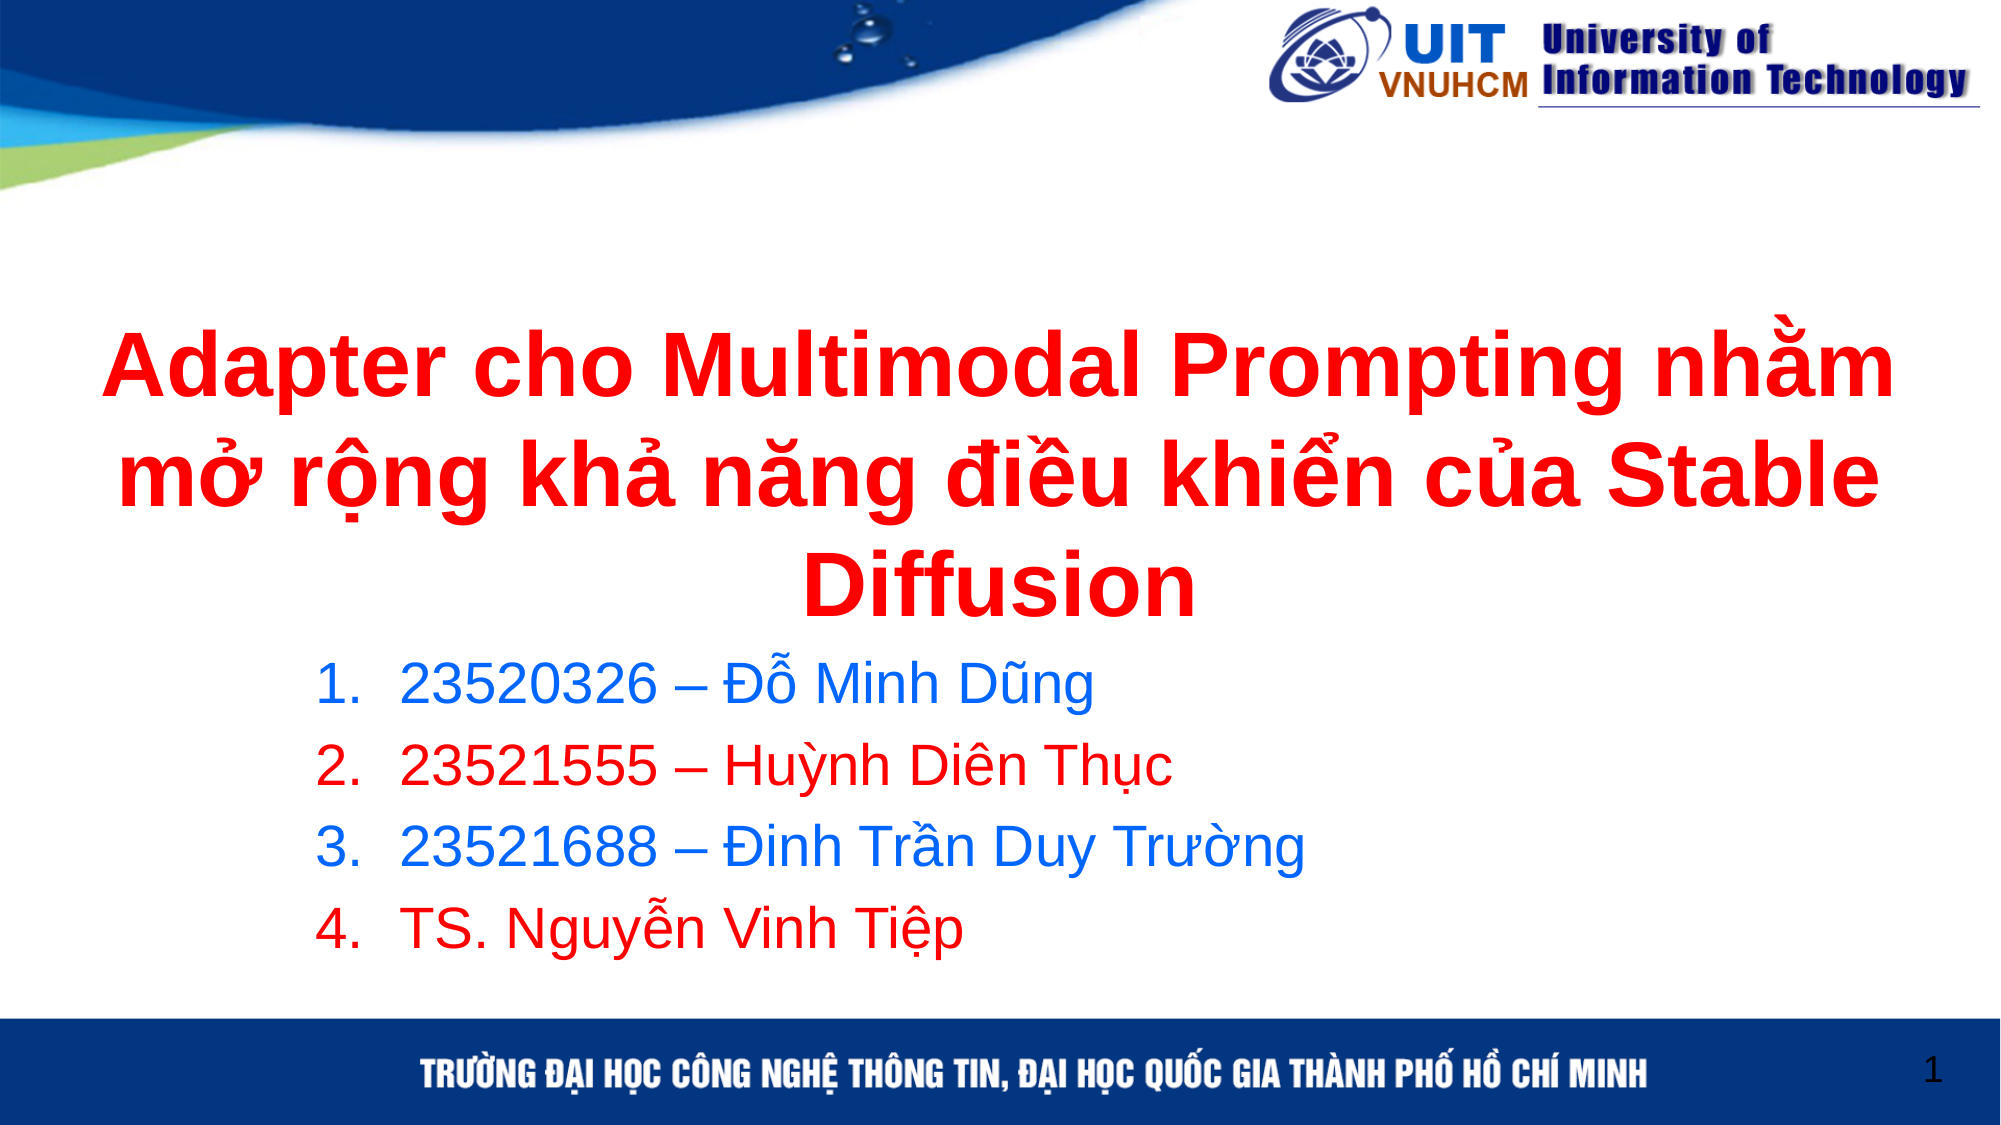

# Adapter cho Multimodal Prompting nhằm mở rộng khả năng điều khiển của Stable Diffusion
23520326 – Đỗ Minh Dũng
23521555 – Huỳnh Diên Thục
23521688 – Đinh Trần Duy Trường
TS. Nguyễn Vinh Tiệp